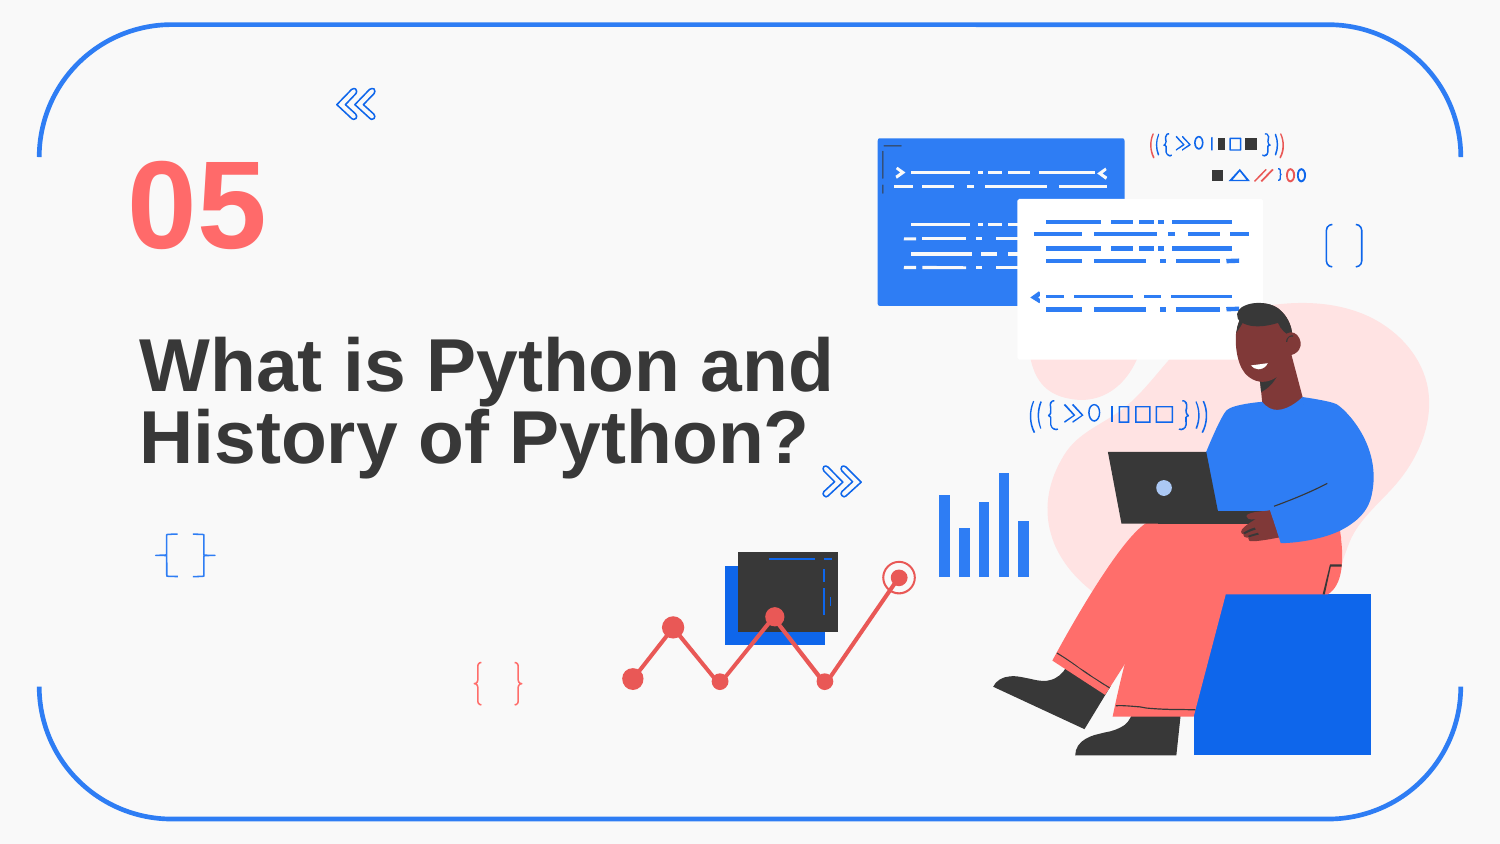

05

# What is Python and History of Python?